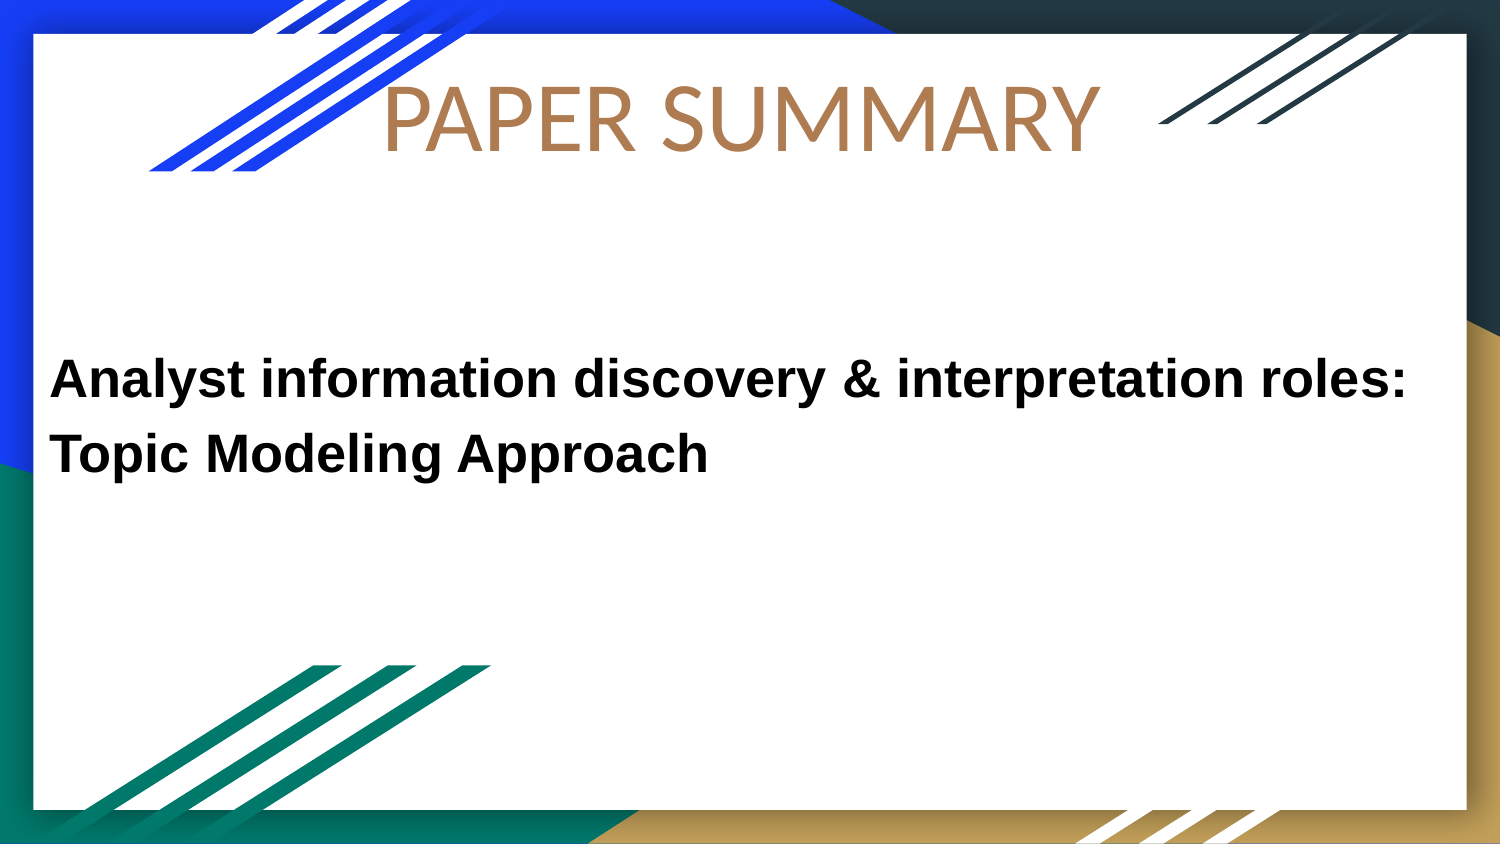

PAPER SUMMARY
# Analyst information discovery & interpretation roles:
Topic Modeling Approach